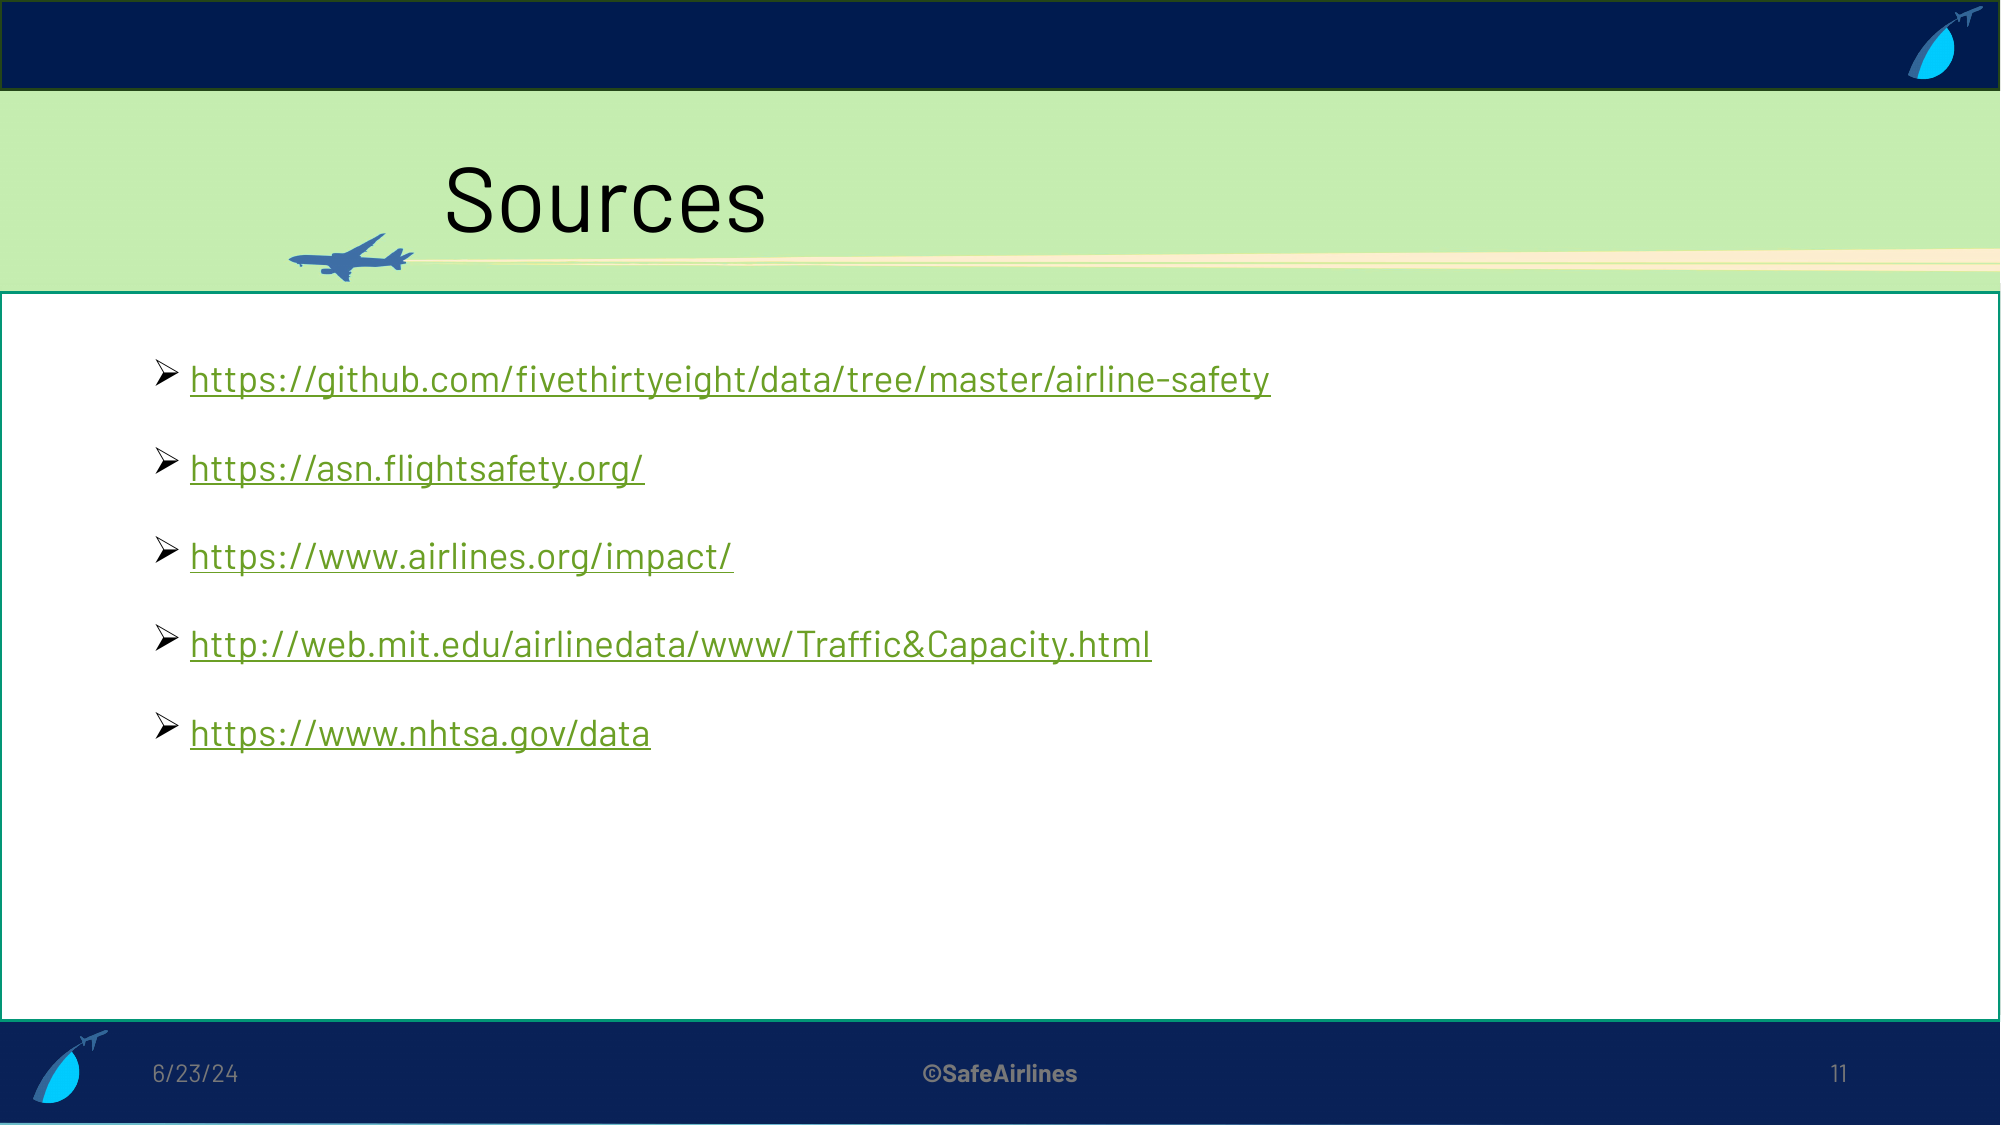

# Sources
https://github.com/fivethirtyeight/data/tree/master/airline-safety
https://asn.flightsafety.org/
https://www.airlines.org/impact/
http://web.mit.edu/airlinedata/www/Traffic&Capacity.html
https://www.nhtsa.gov/data

6/23/24
©SafeAirlines
11